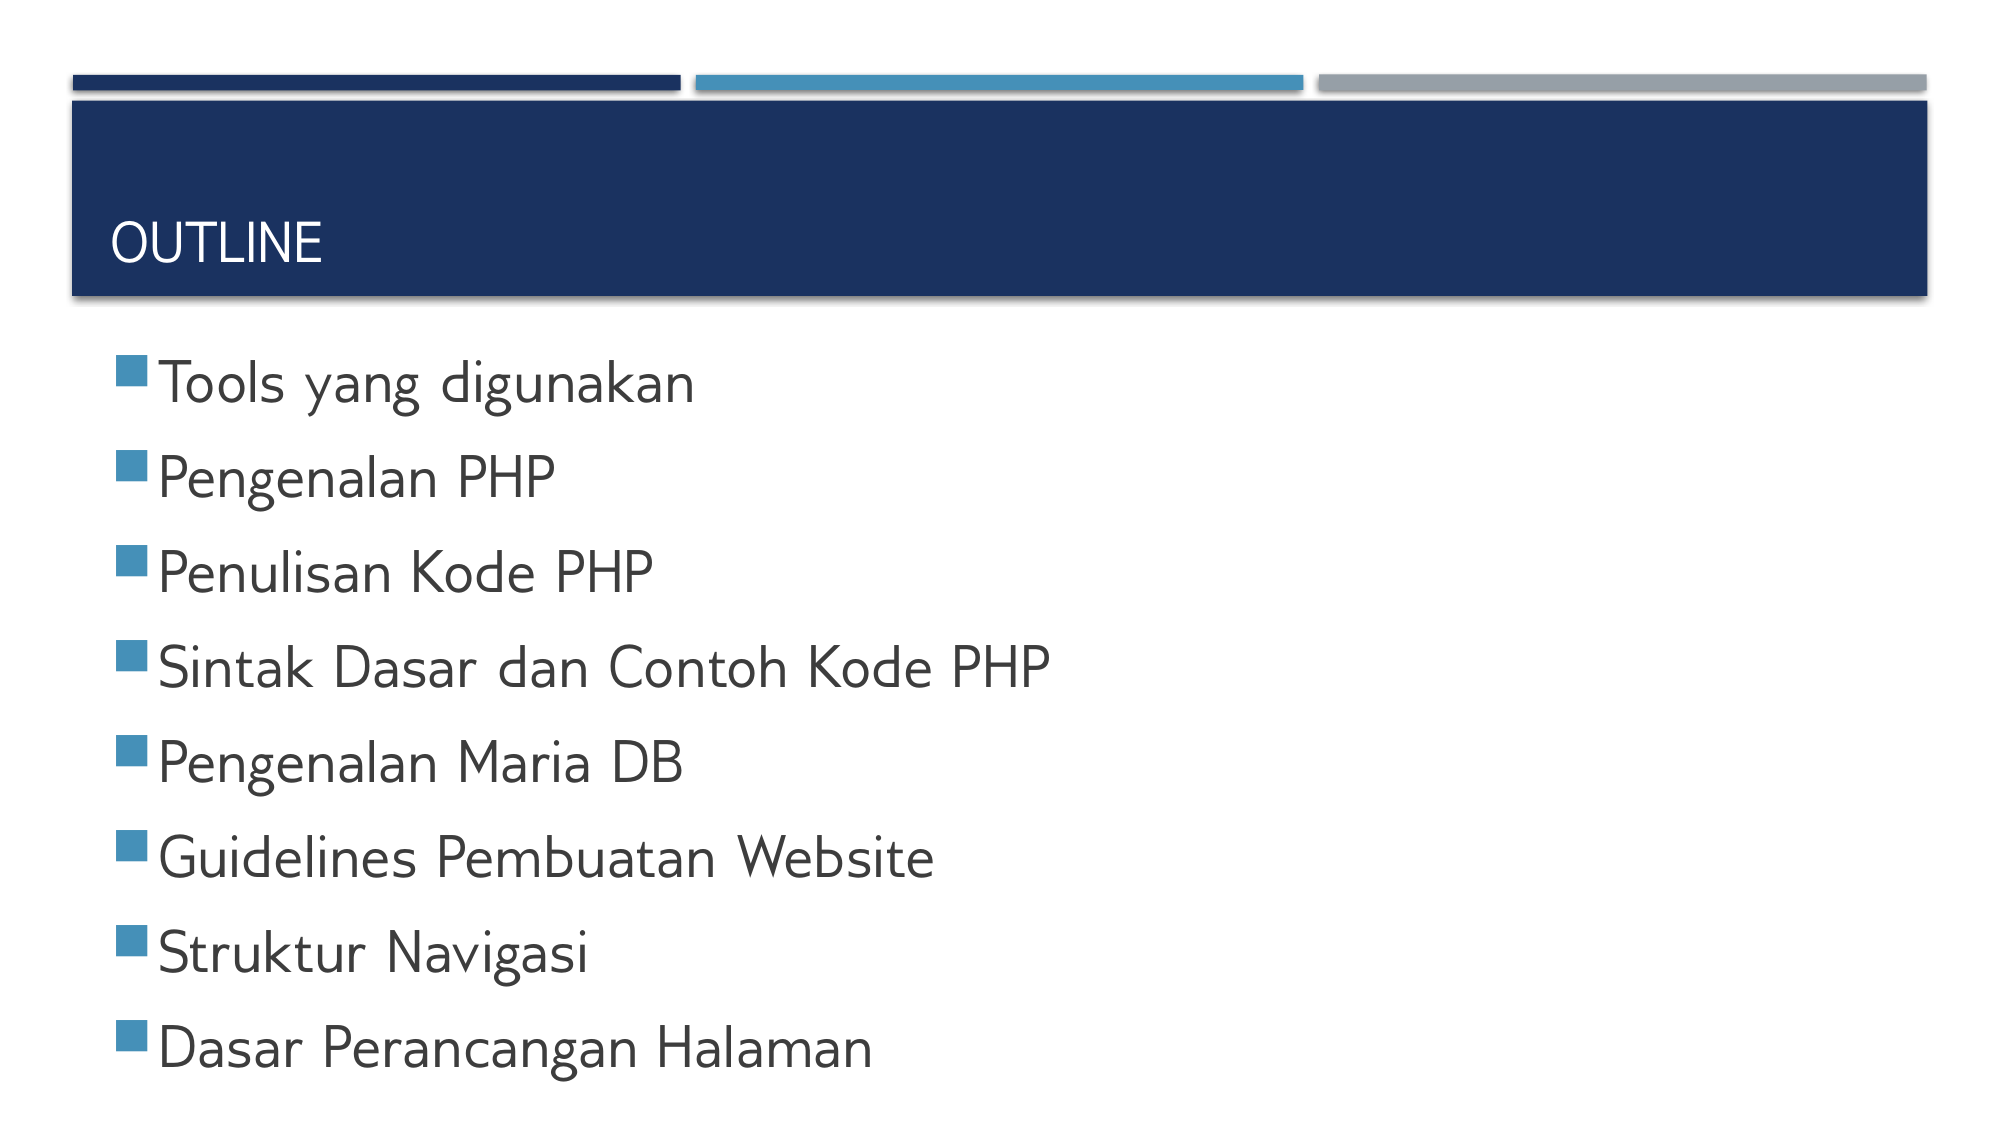

# Outline
Tools yang digunakan
Pengenalan PHP
Penulisan Kode PHP
Sintak Dasar dan Contoh Kode PHP
Pengenalan Maria DB
Guidelines Pembuatan Website
Struktur Navigasi
Dasar Perancangan Halaman